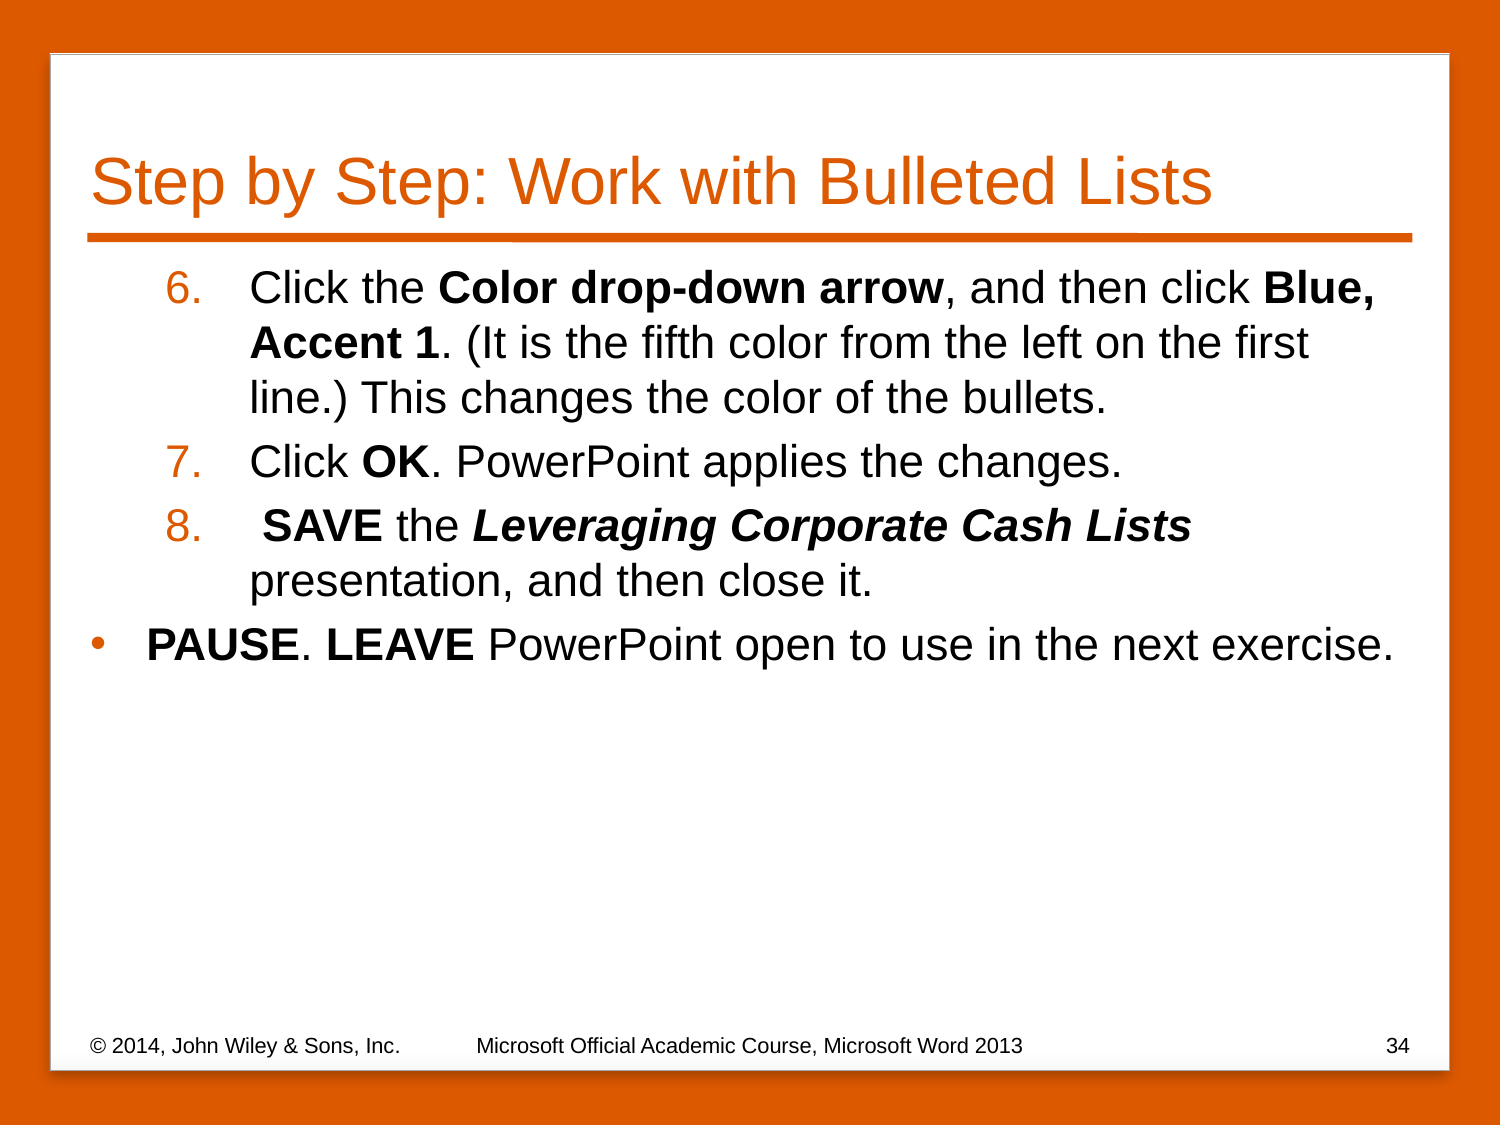

# Step by Step: Work with Bulleted Lists
Click the Color drop-down arrow, and then click Blue, Accent 1. (It is the fifth color from the left on the first line.) This changes the color of the bullets.
Click OK. PowerPoint applies the changes.
 SAVE the Leveraging Corporate Cash Lists presentation, and then close it.
PAUSE. LEAVE PowerPoint open to use in the next exercise.
© 2014, John Wiley & Sons, Inc.
Microsoft Official Academic Course, Microsoft Word 2013
34